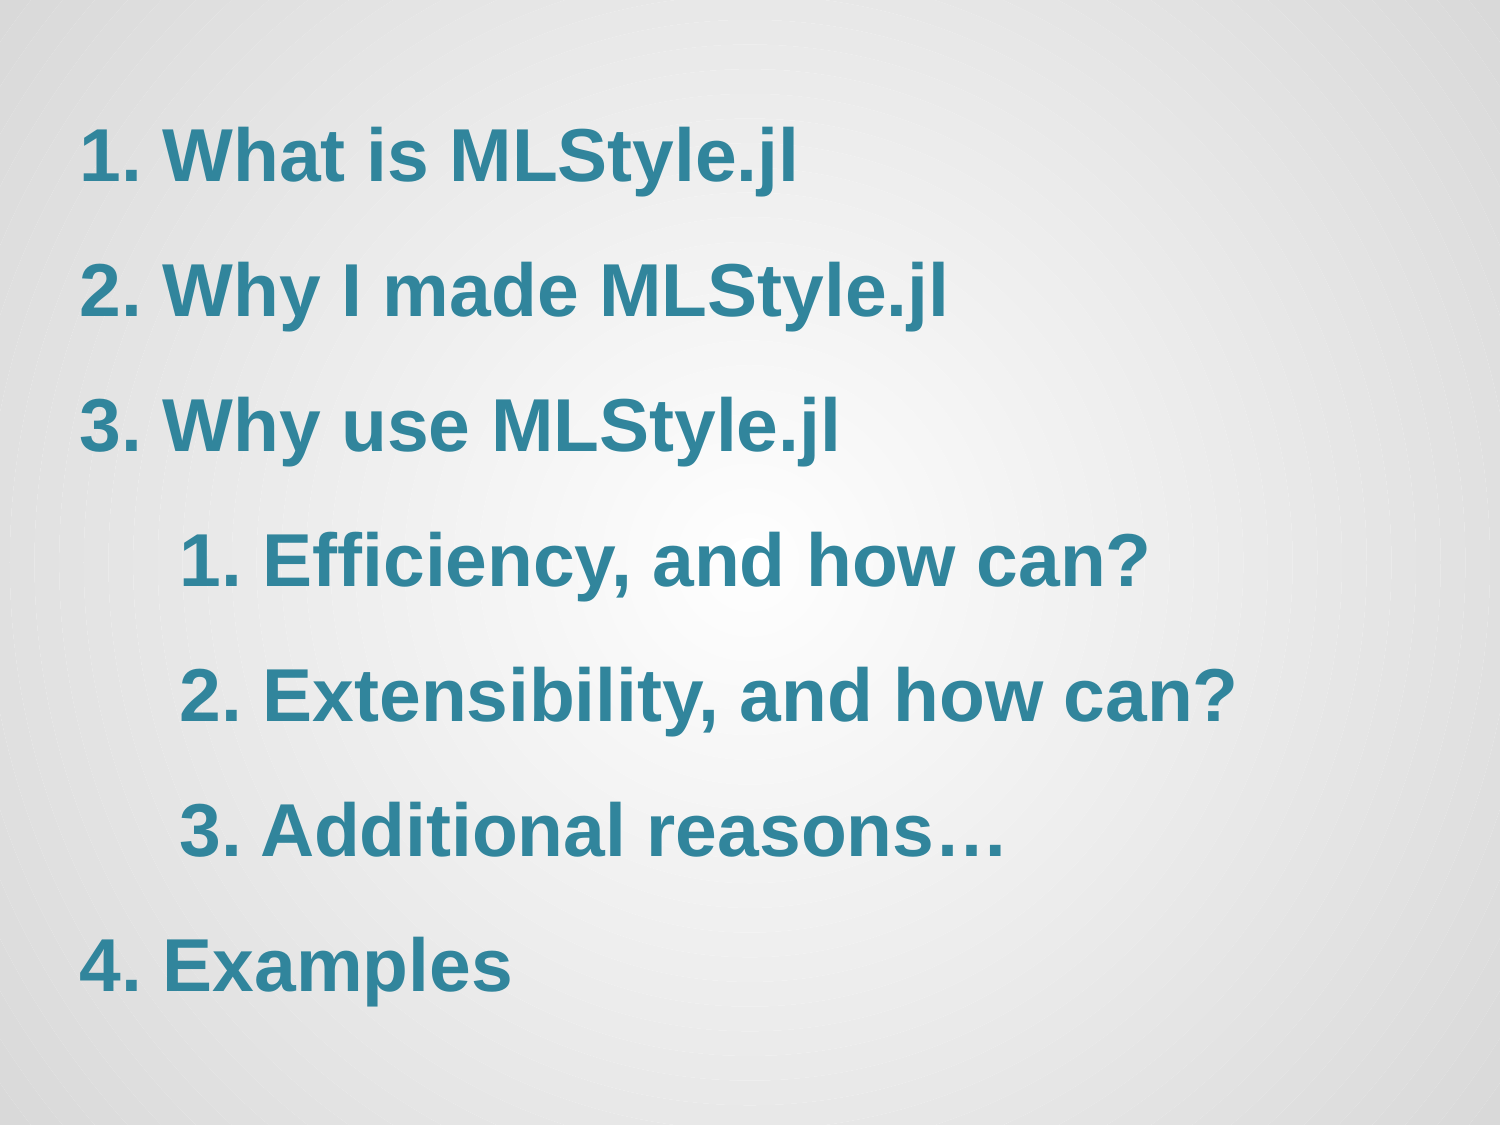

1. What is MLStyle.jl
2. Why I made MLStyle.jl
3. Why use MLStyle.jl
1. Efficiency, and how can?
2. Extensibility, and how can?
3. Additional reasons…
4. Examples